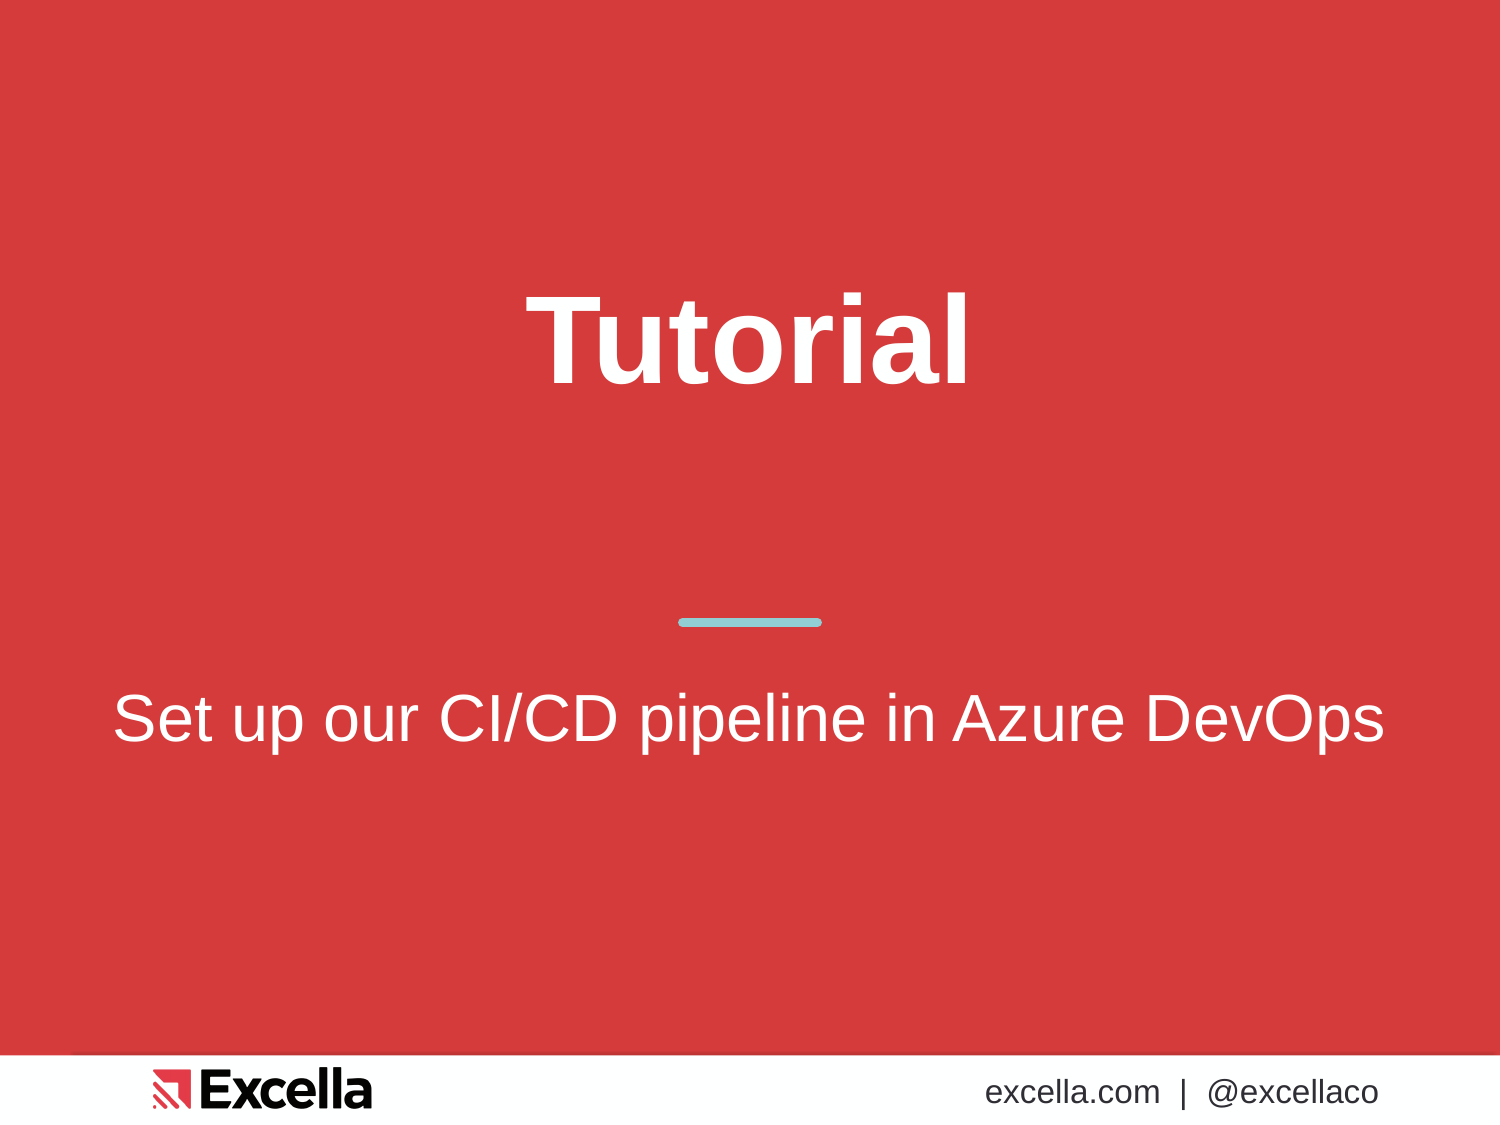

# Tutorial
Set up our CI/CD pipeline in Azure DevOps